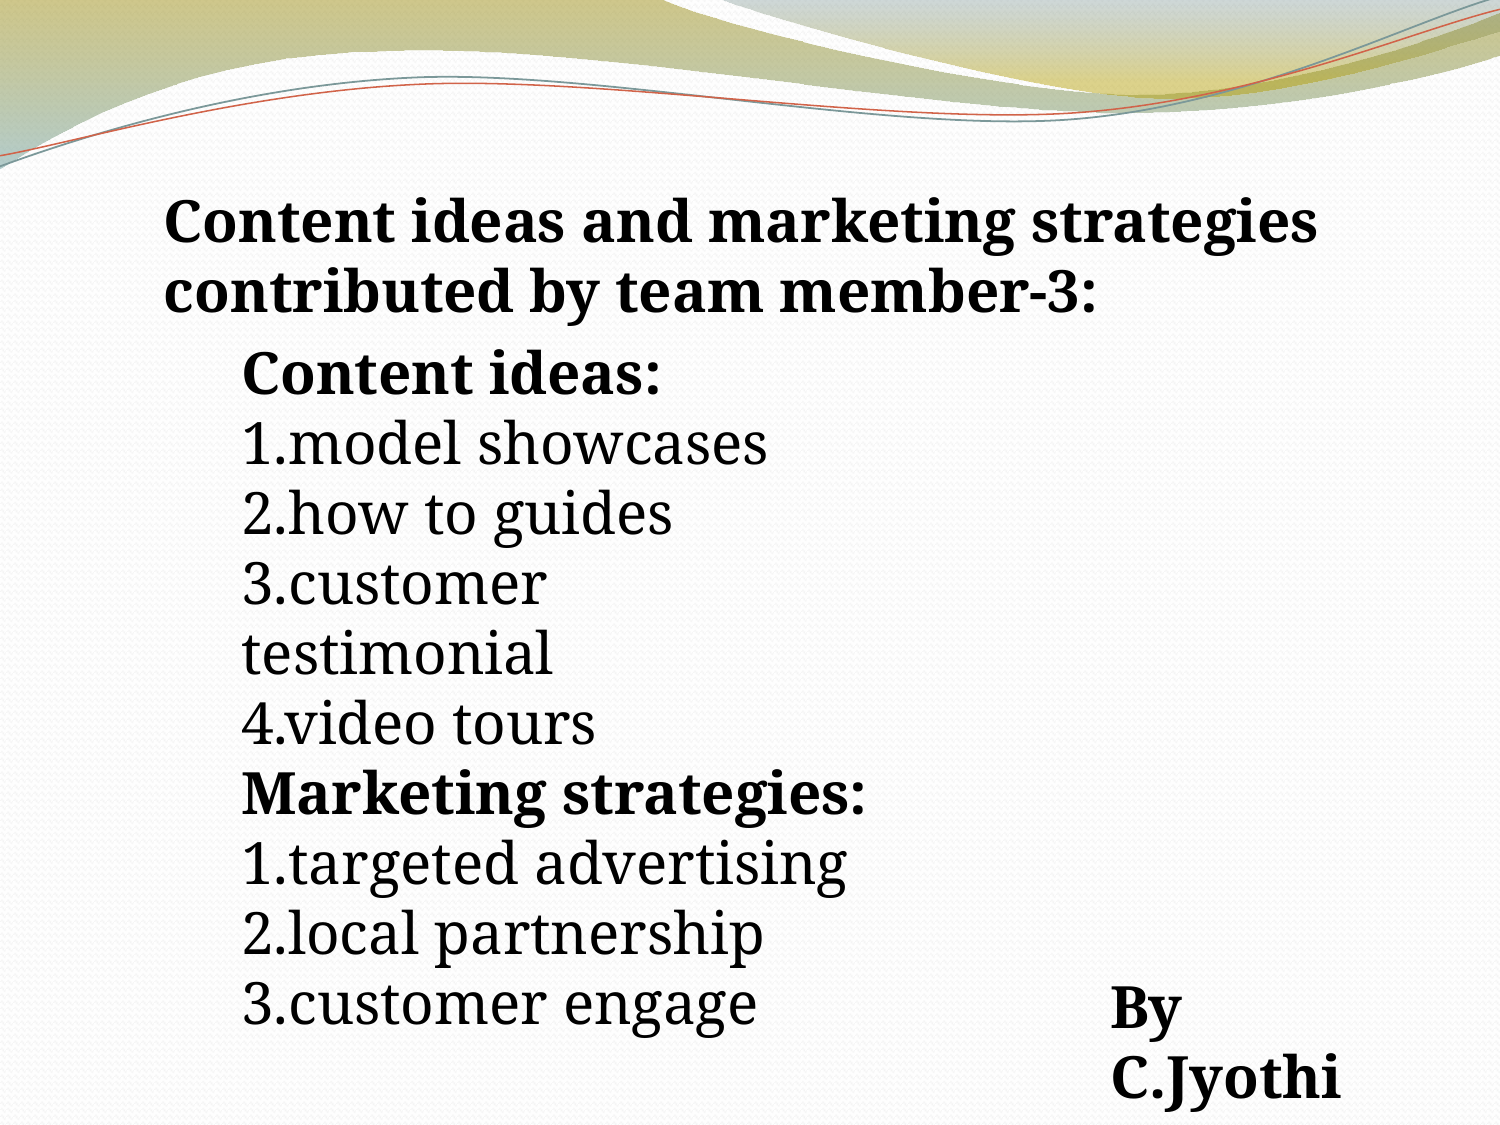

Content ideas and marketing strategies contributed by team member-3:
Content ideas:
1.model showcases
2.how to guides
3.customer testimonial
4.video tours
Marketing strategies:
1.targeted advertising
2.local partnership
3.customer engage
By
C.Jyothi